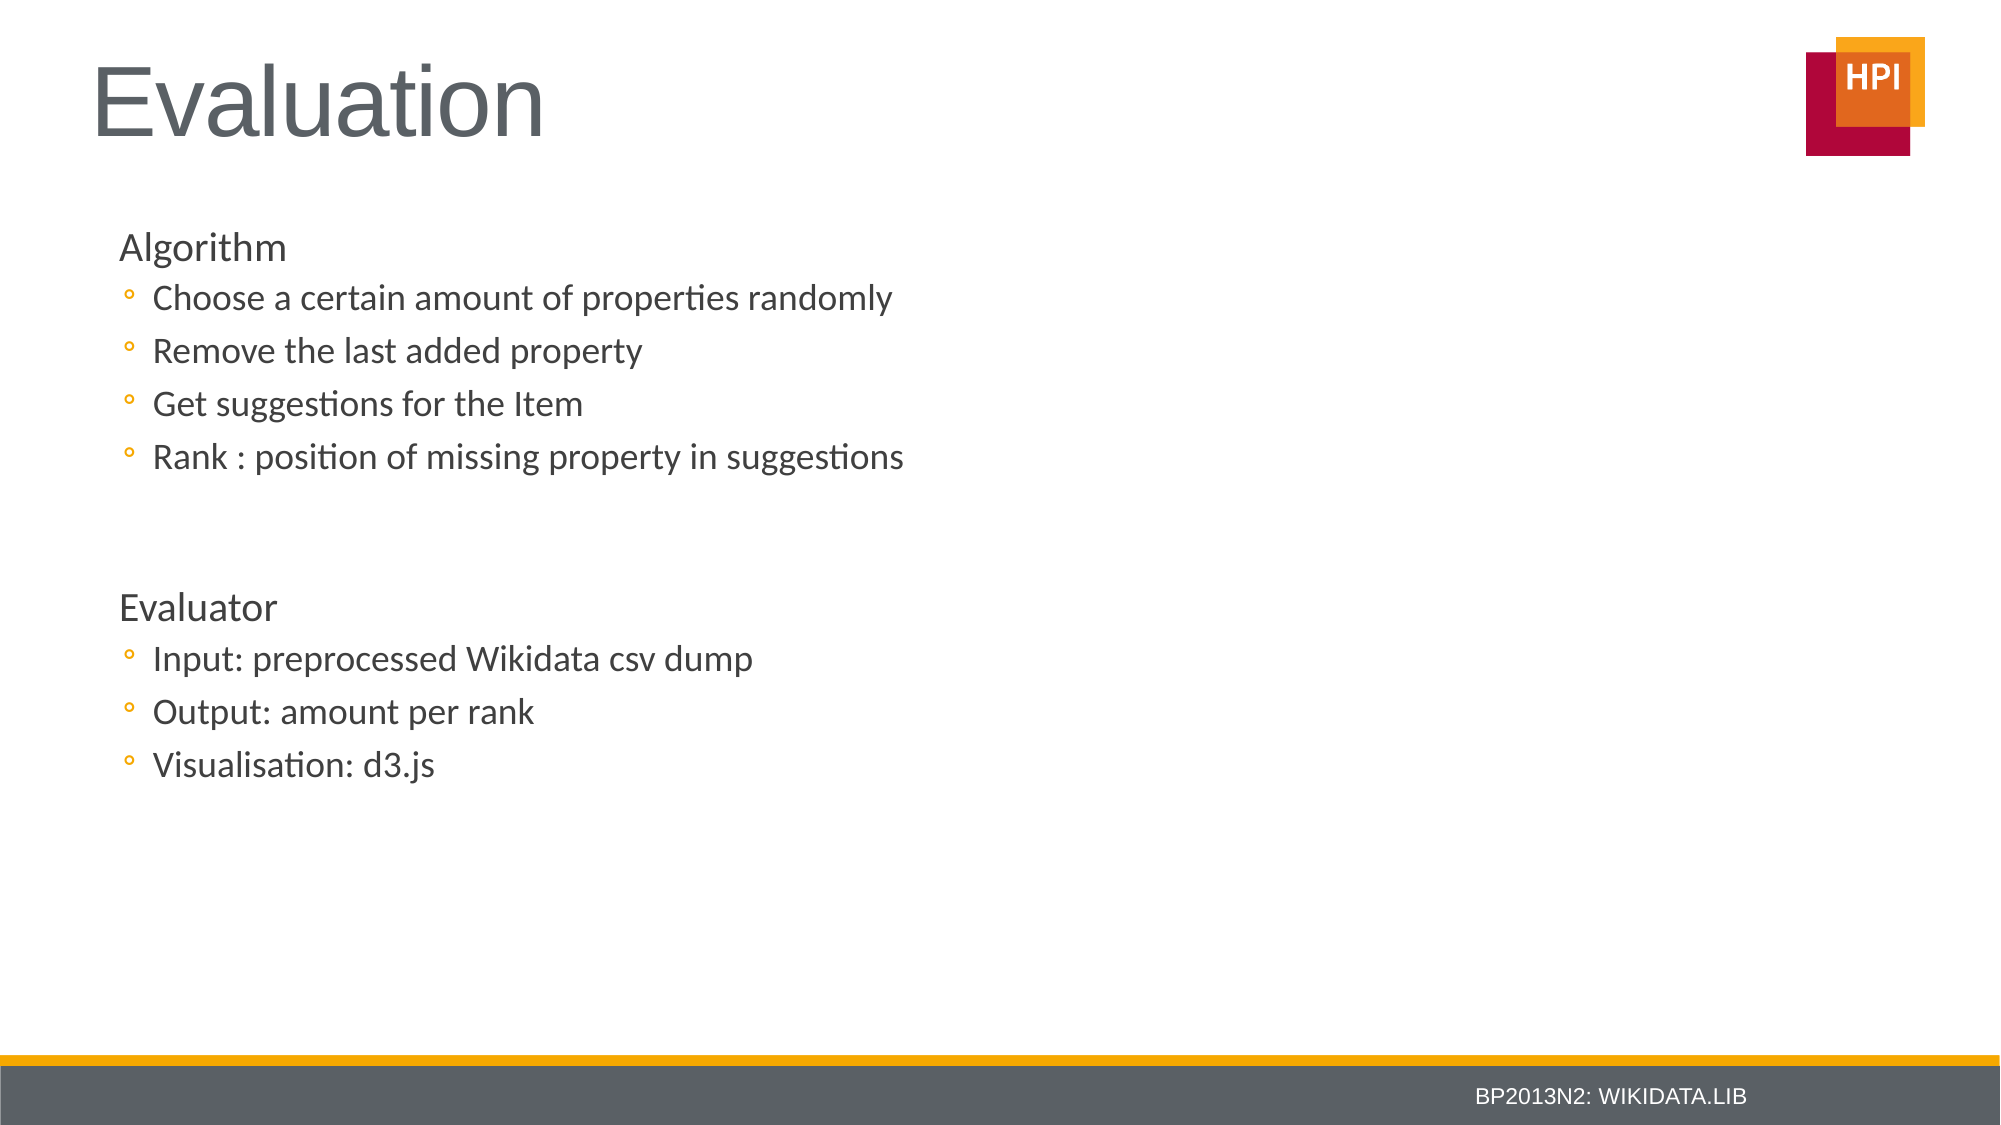

# Evaluation
Algorithm
Choose a certain amount of properties randomly
Remove the last added property
Get suggestions for the Item
Rank : position of missing property in suggestions

Evaluator
Input: preprocessed Wikidata csv dump
Output: amount per rank
Visualisation: d3.js

BP2013N2: WIKIDATA.LIB